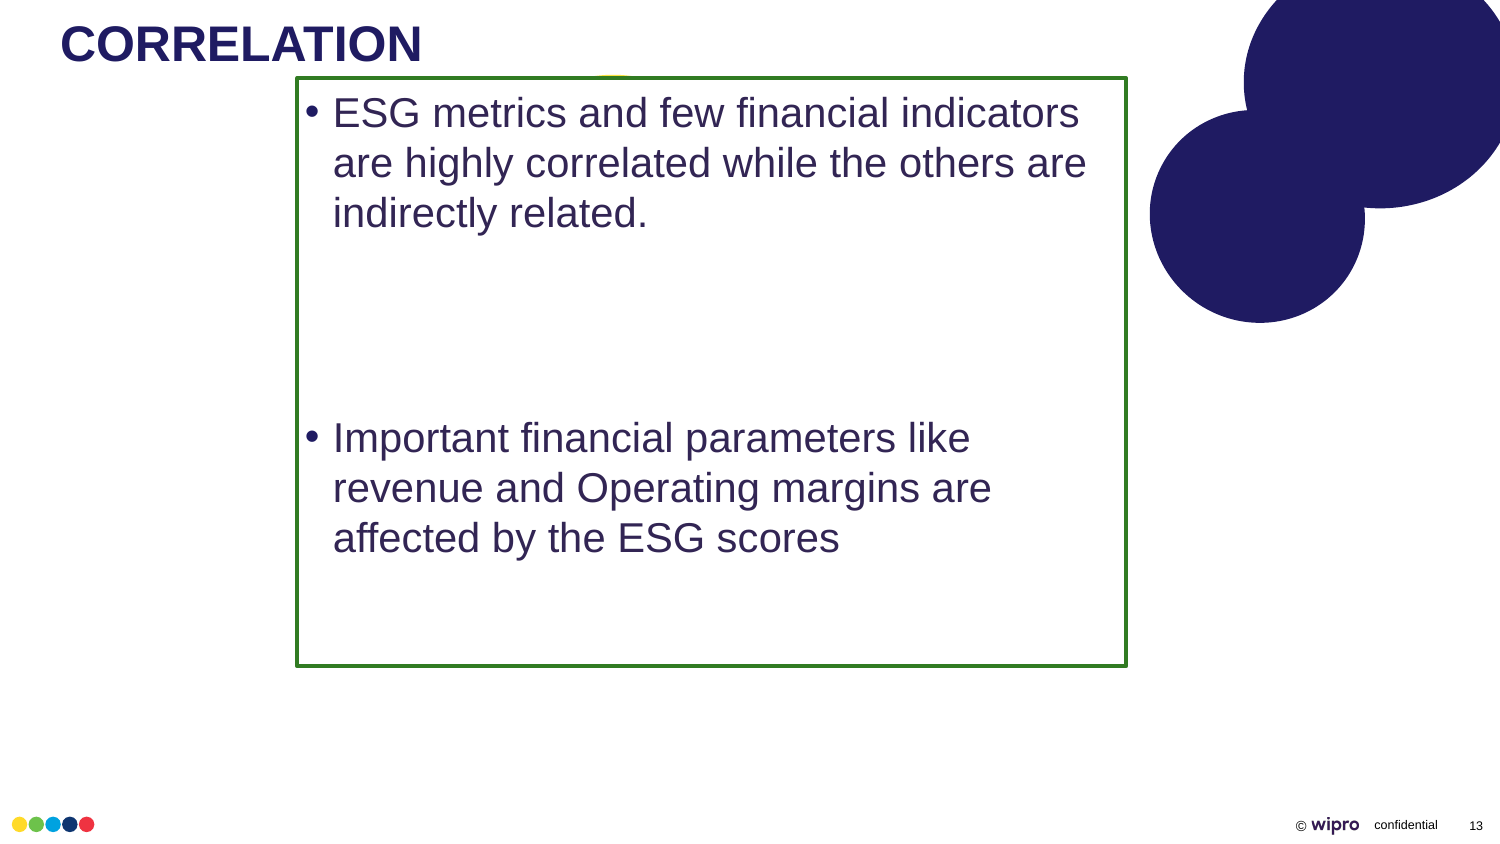

# CORRELATION
ESG metrics and few financial indicators are highly correlated while the others are indirectly related.

Important financial parameters like revenue and Operating margins are affected by the ESG scores